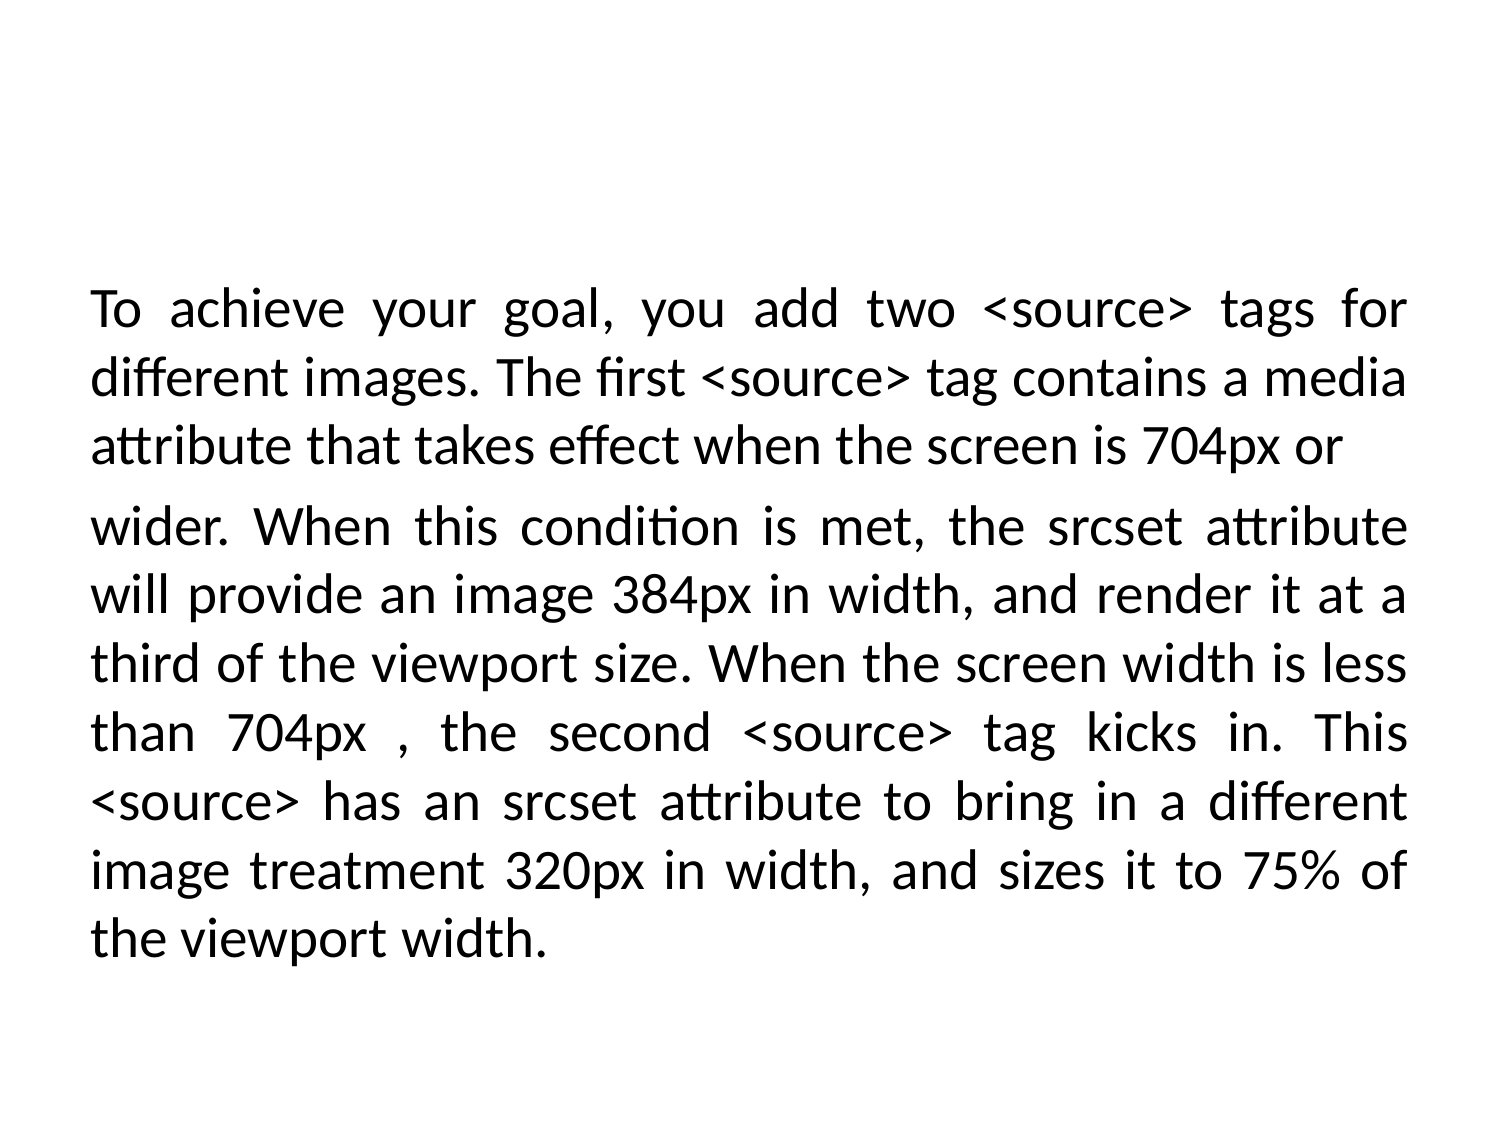

To achieve your goal, you add two <source> tags for different images. The first <source> tag contains a media attribute that takes effect when the screen is 704px or
wider. When this condition is met, the srcset attribute will provide an image 384px in width, and render it at a third of the viewport size. When the screen width is less than 704px , the second <source> tag kicks in. This <source> has an srcset attribute to bring in a different image treatment 320px in width, and sizes it to 75% of the viewport width.